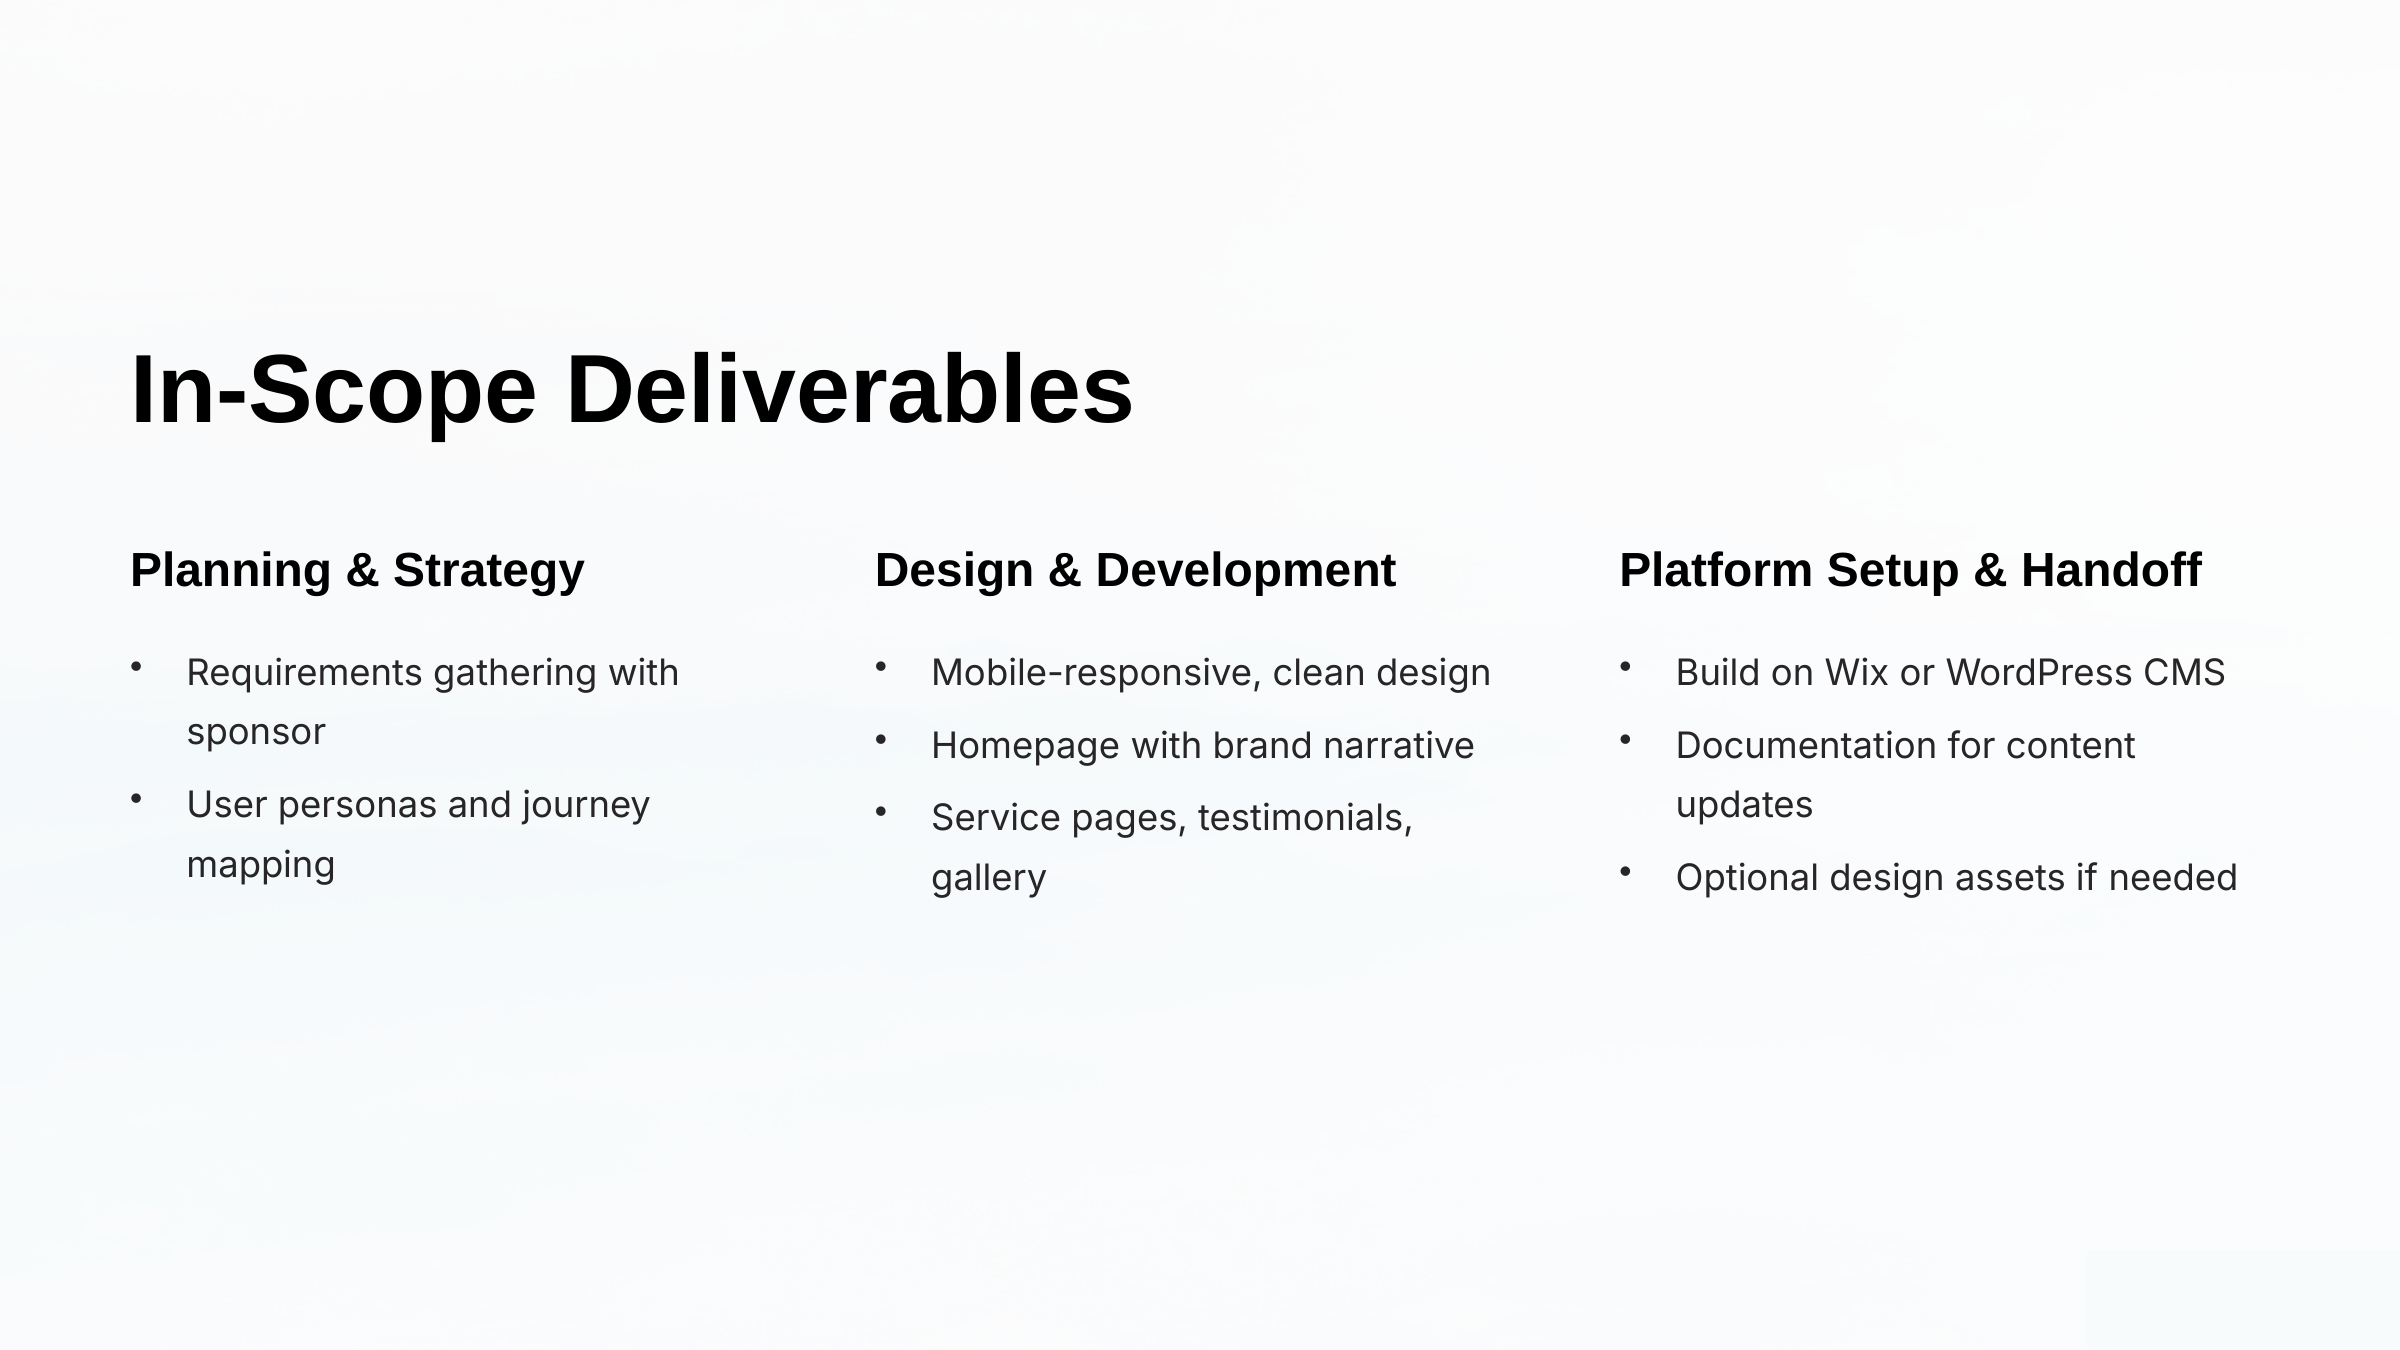

In-Scope Deliverables
Planning & Strategy
Design & Development
Platform Setup & Handoff
Requirements gathering with sponsor
Mobile-responsive, clean design
Build on Wix or WordPress CMS
Homepage with brand narrative
Documentation for content updates
User personas and journey mapping
Service pages, testimonials, gallery
Optional design assets if needed